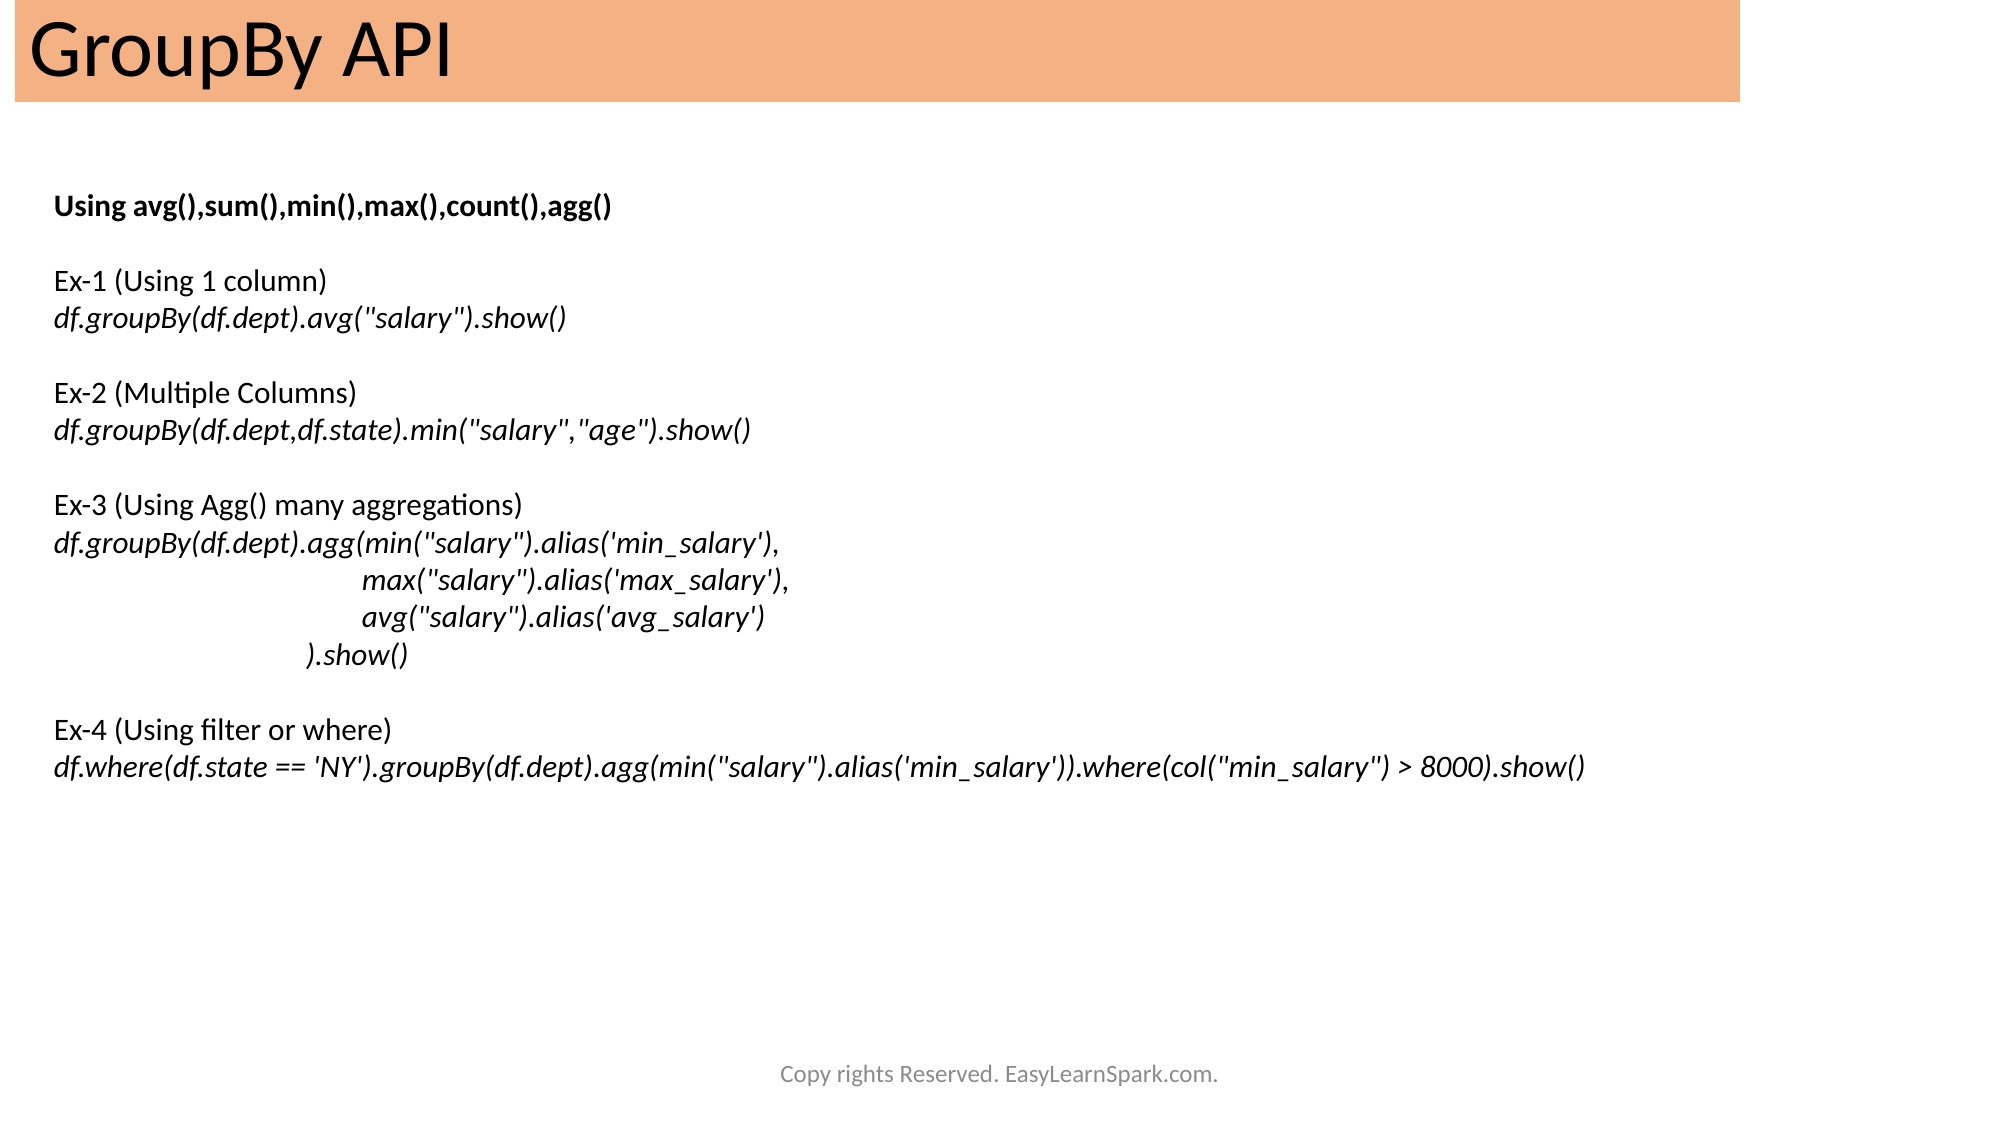

GroupBy API
Using avg(),sum(),min(),max(),count(),agg()

Ex-1 (Using 1 column)
df.groupBy(df.dept).avg("salary").show()

Ex-2 (Multiple Columns)
df.groupBy(df.dept,df.state).min("salary","age").show()

Ex-3 (Using Agg() many aggregations)
df.groupBy(df.dept).agg(min("salary").alias('min_salary'),
                                            max("salary").alias('max_salary'),
                                            avg("salary").alias('avg_salary')
                                    ).show()

Ex-4 (Using filter or where)
df.where(df.state == 'NY').groupBy(df.dept).agg(min("salary").alias('min_salary')).where(col("min_salary") > 8000).show()

Copy rights Reserved. EasyLearnSpark.com.